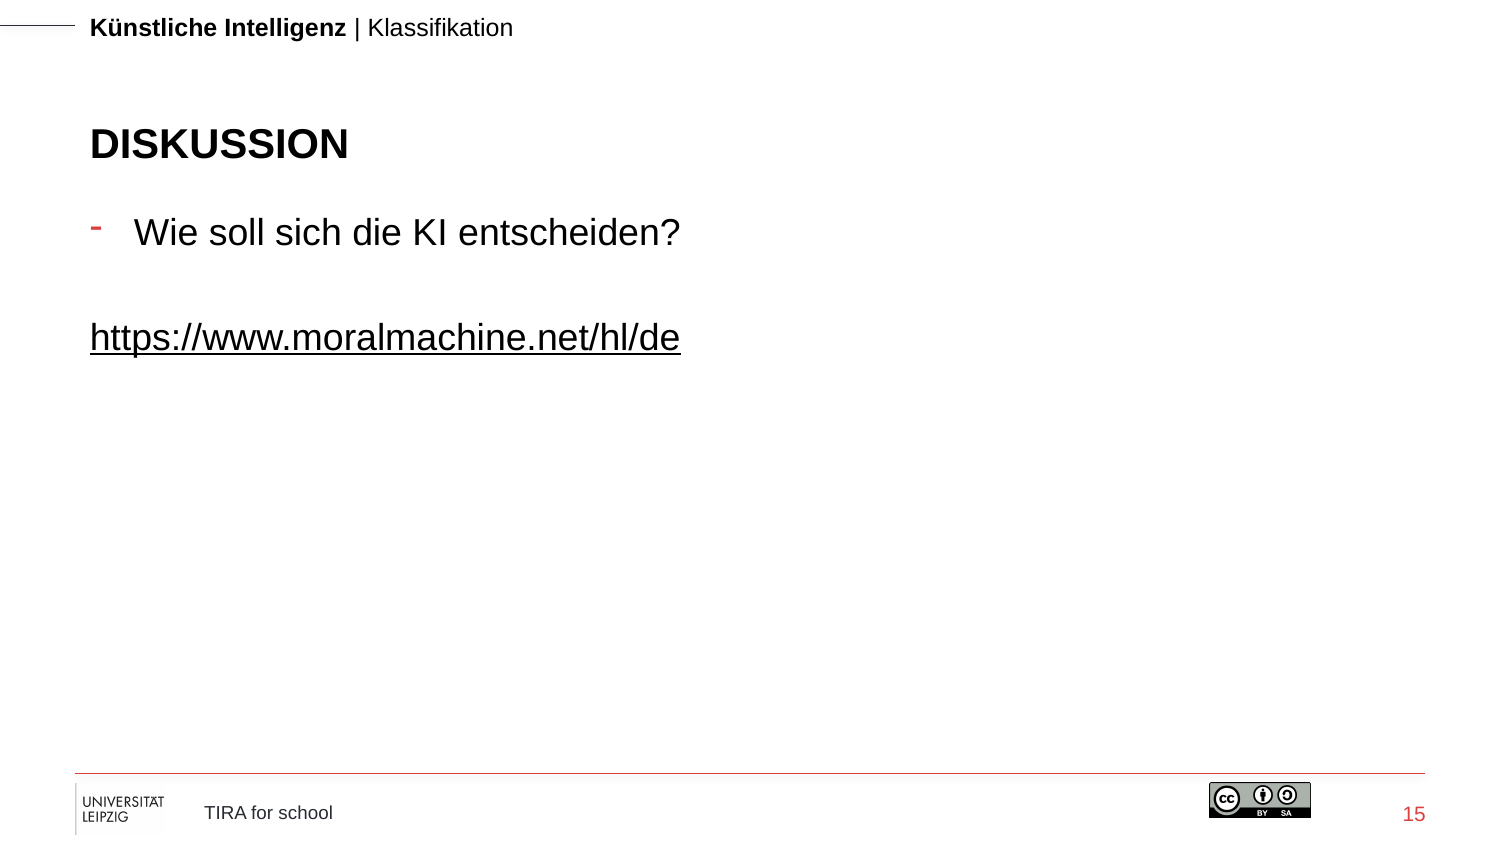

# Diskussion
Wie soll sich die KI entscheiden?

https://www.moralmachine.net/hl/de
15